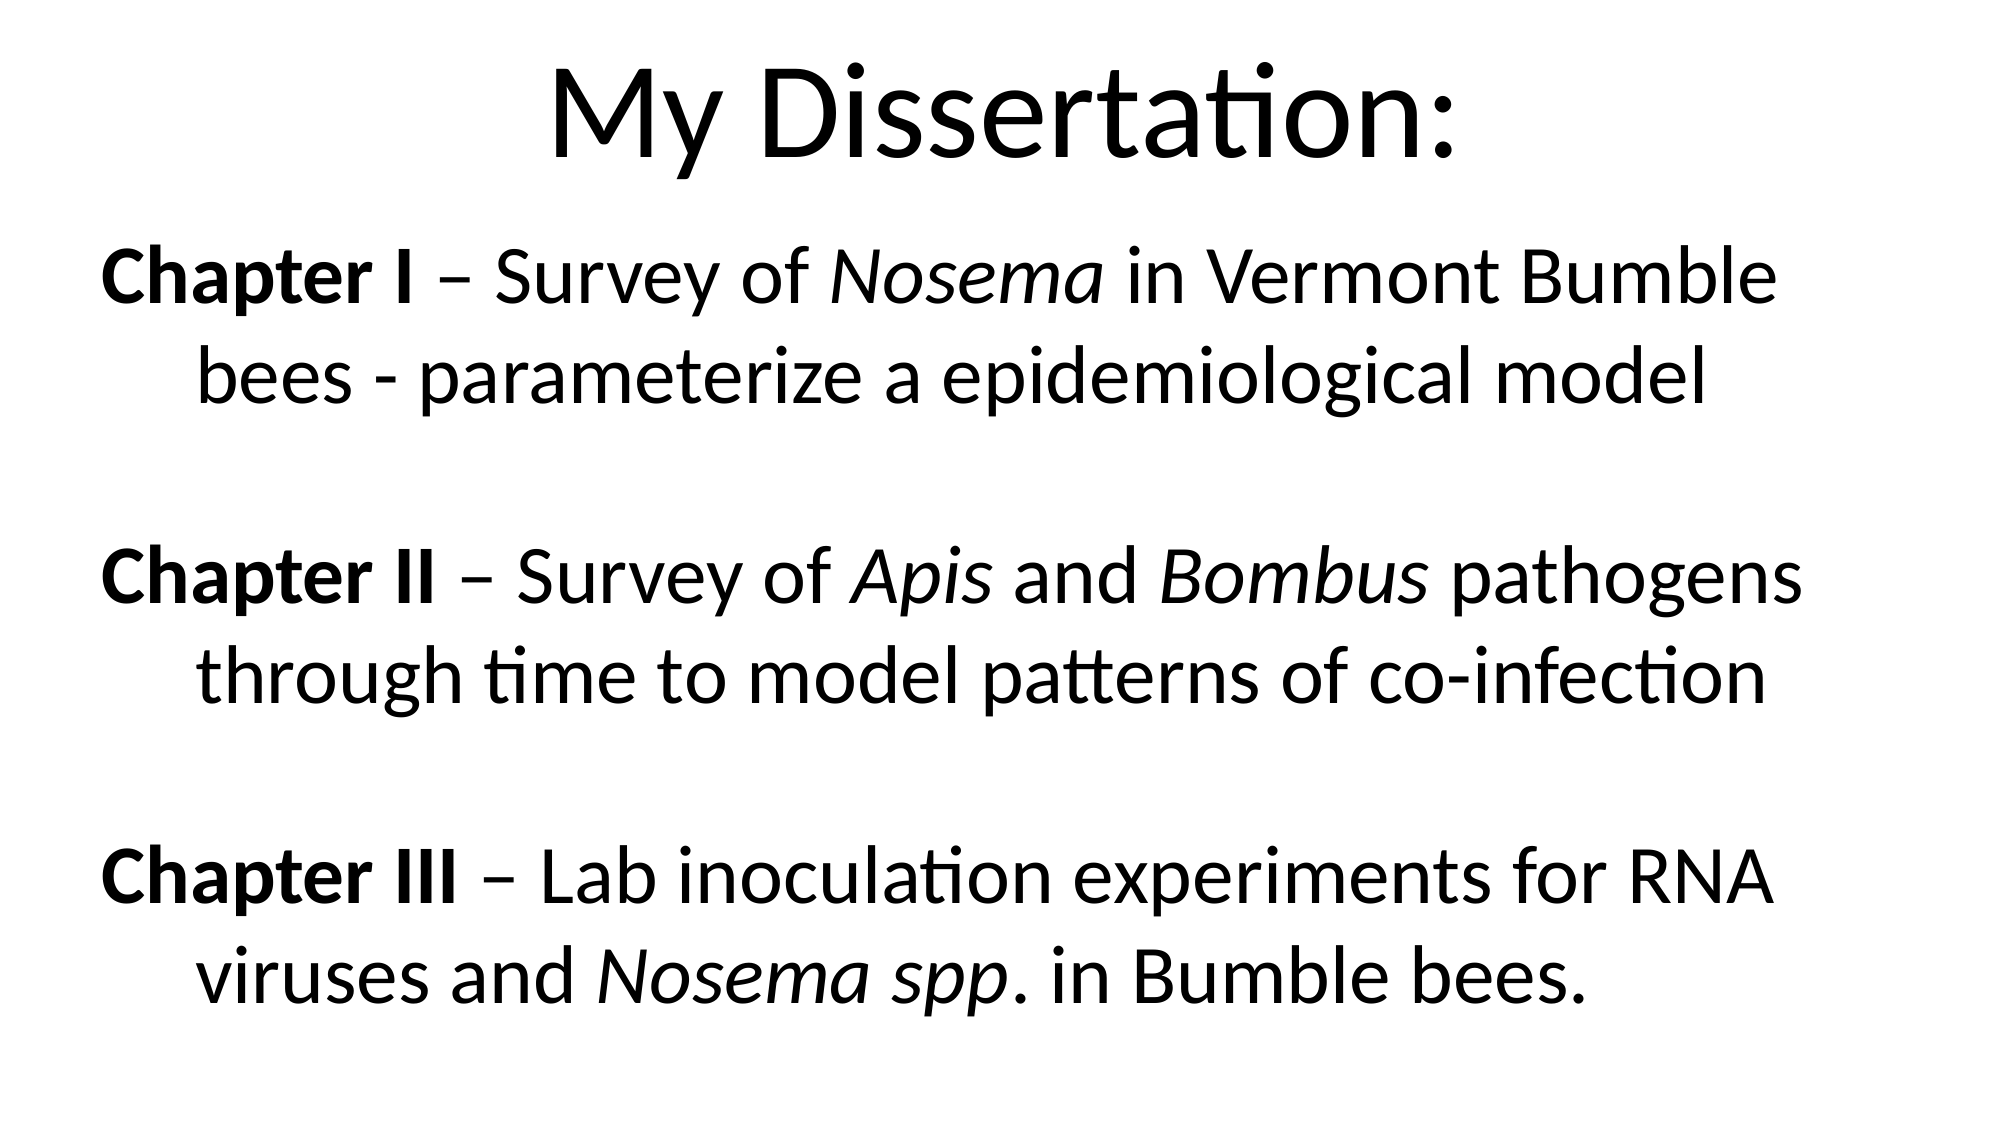

# My Dissertation:

Chapter I – Survey of Nosema in Vermont Bumble bees - parameterize a epidemiological model

Chapter II – Survey of Apis and Bombus pathogens through time to model patterns of co-infection

Chapter III – Lab inoculation experiments for RNA viruses and Nosema spp. in Bumble bees.